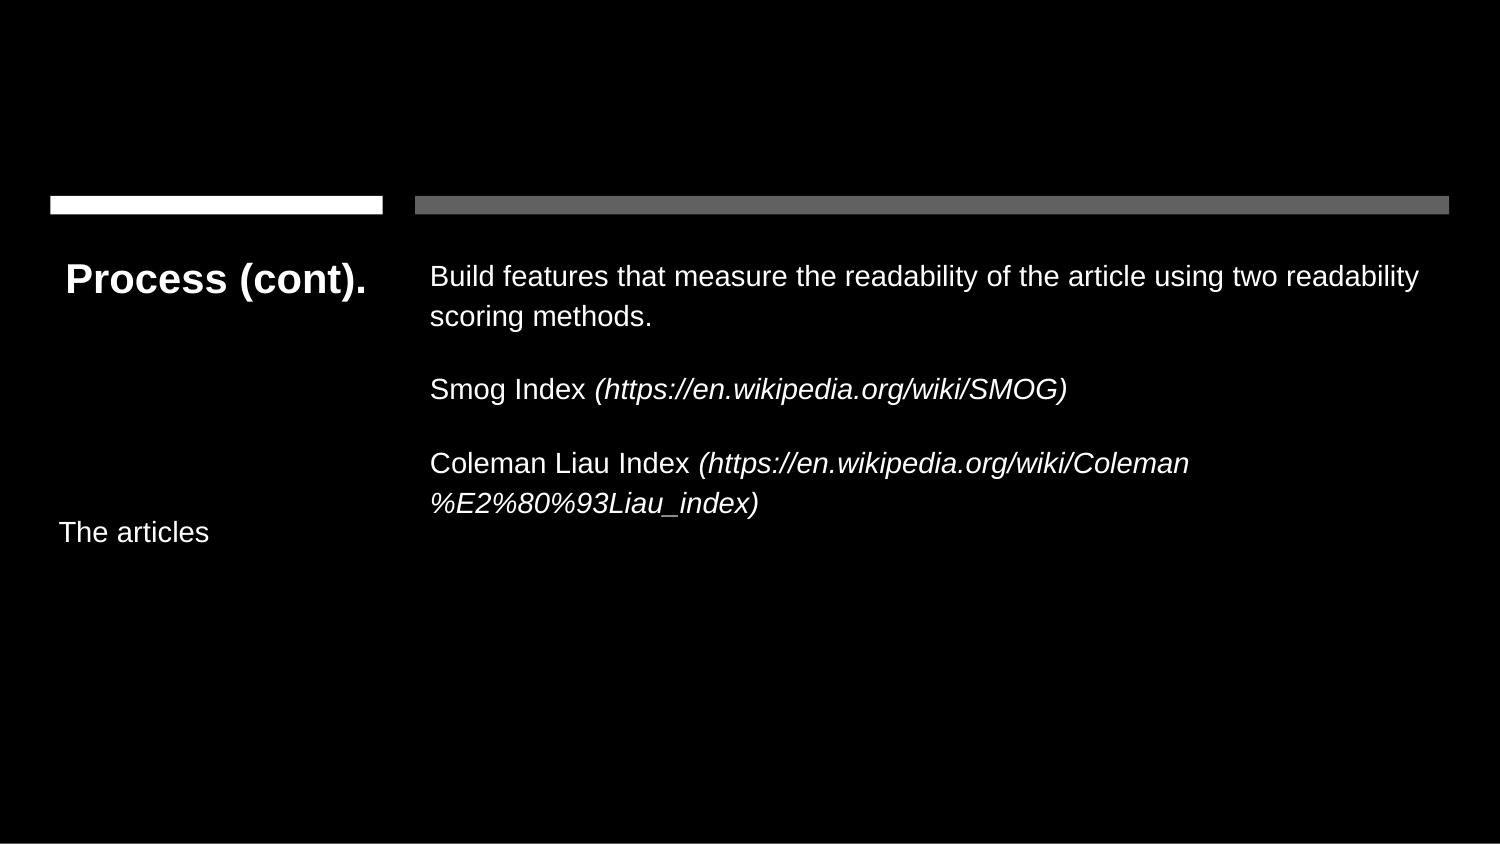

# Process (cont).
Build features that measure the readability of the article using two readability scoring methods.
Smog Index (https://en.wikipedia.org/wiki/SMOG)
Coleman Liau Index (https://en.wikipedia.org/wiki/Coleman%E2%80%93Liau_index)
The articles